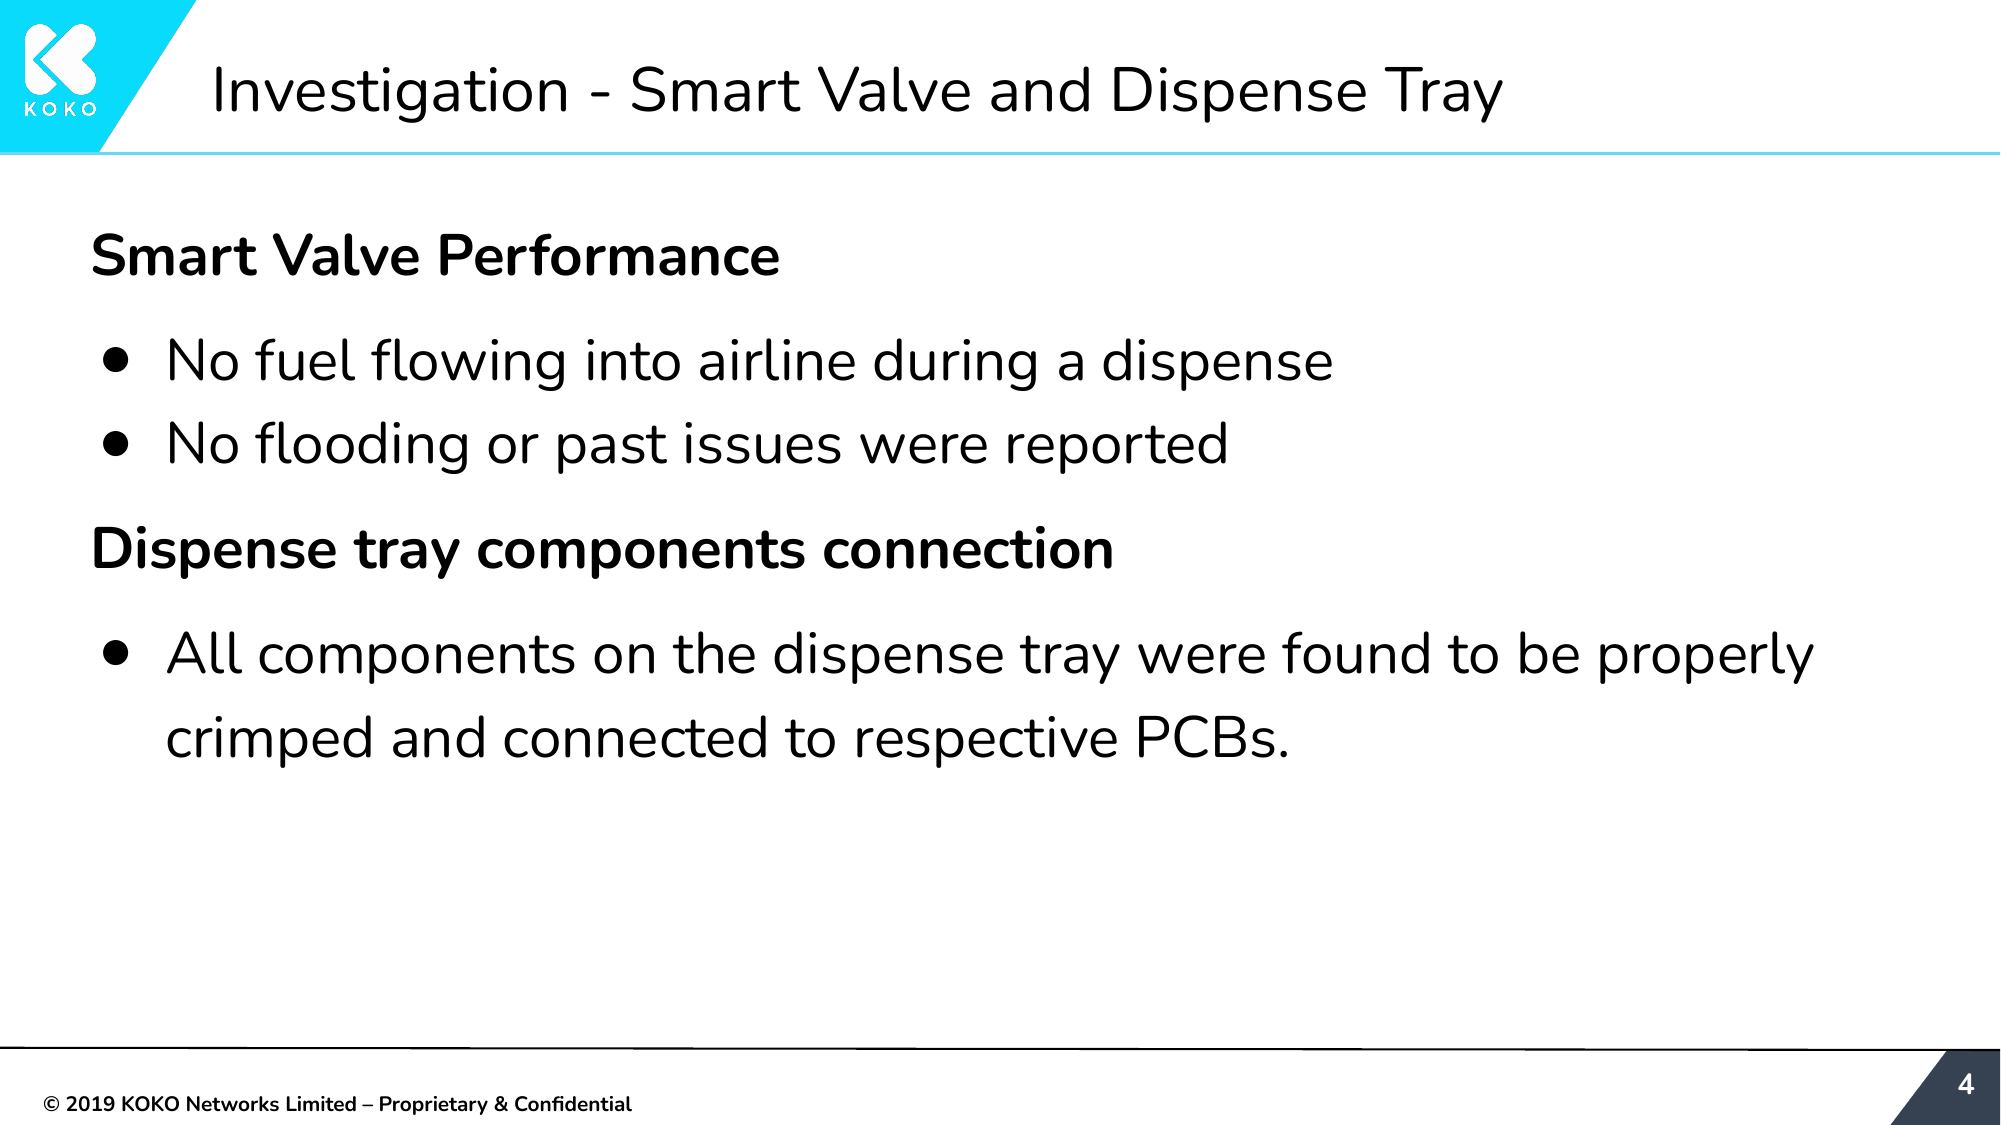

# Investigation - Smart Valve and Dispense Tray
Smart Valve Performance
No fuel flowing into airline during a dispense
No flooding or past issues were reported
Dispense tray components connection
All components on the dispense tray were found to be properly crimped and connected to respective PCBs.

4